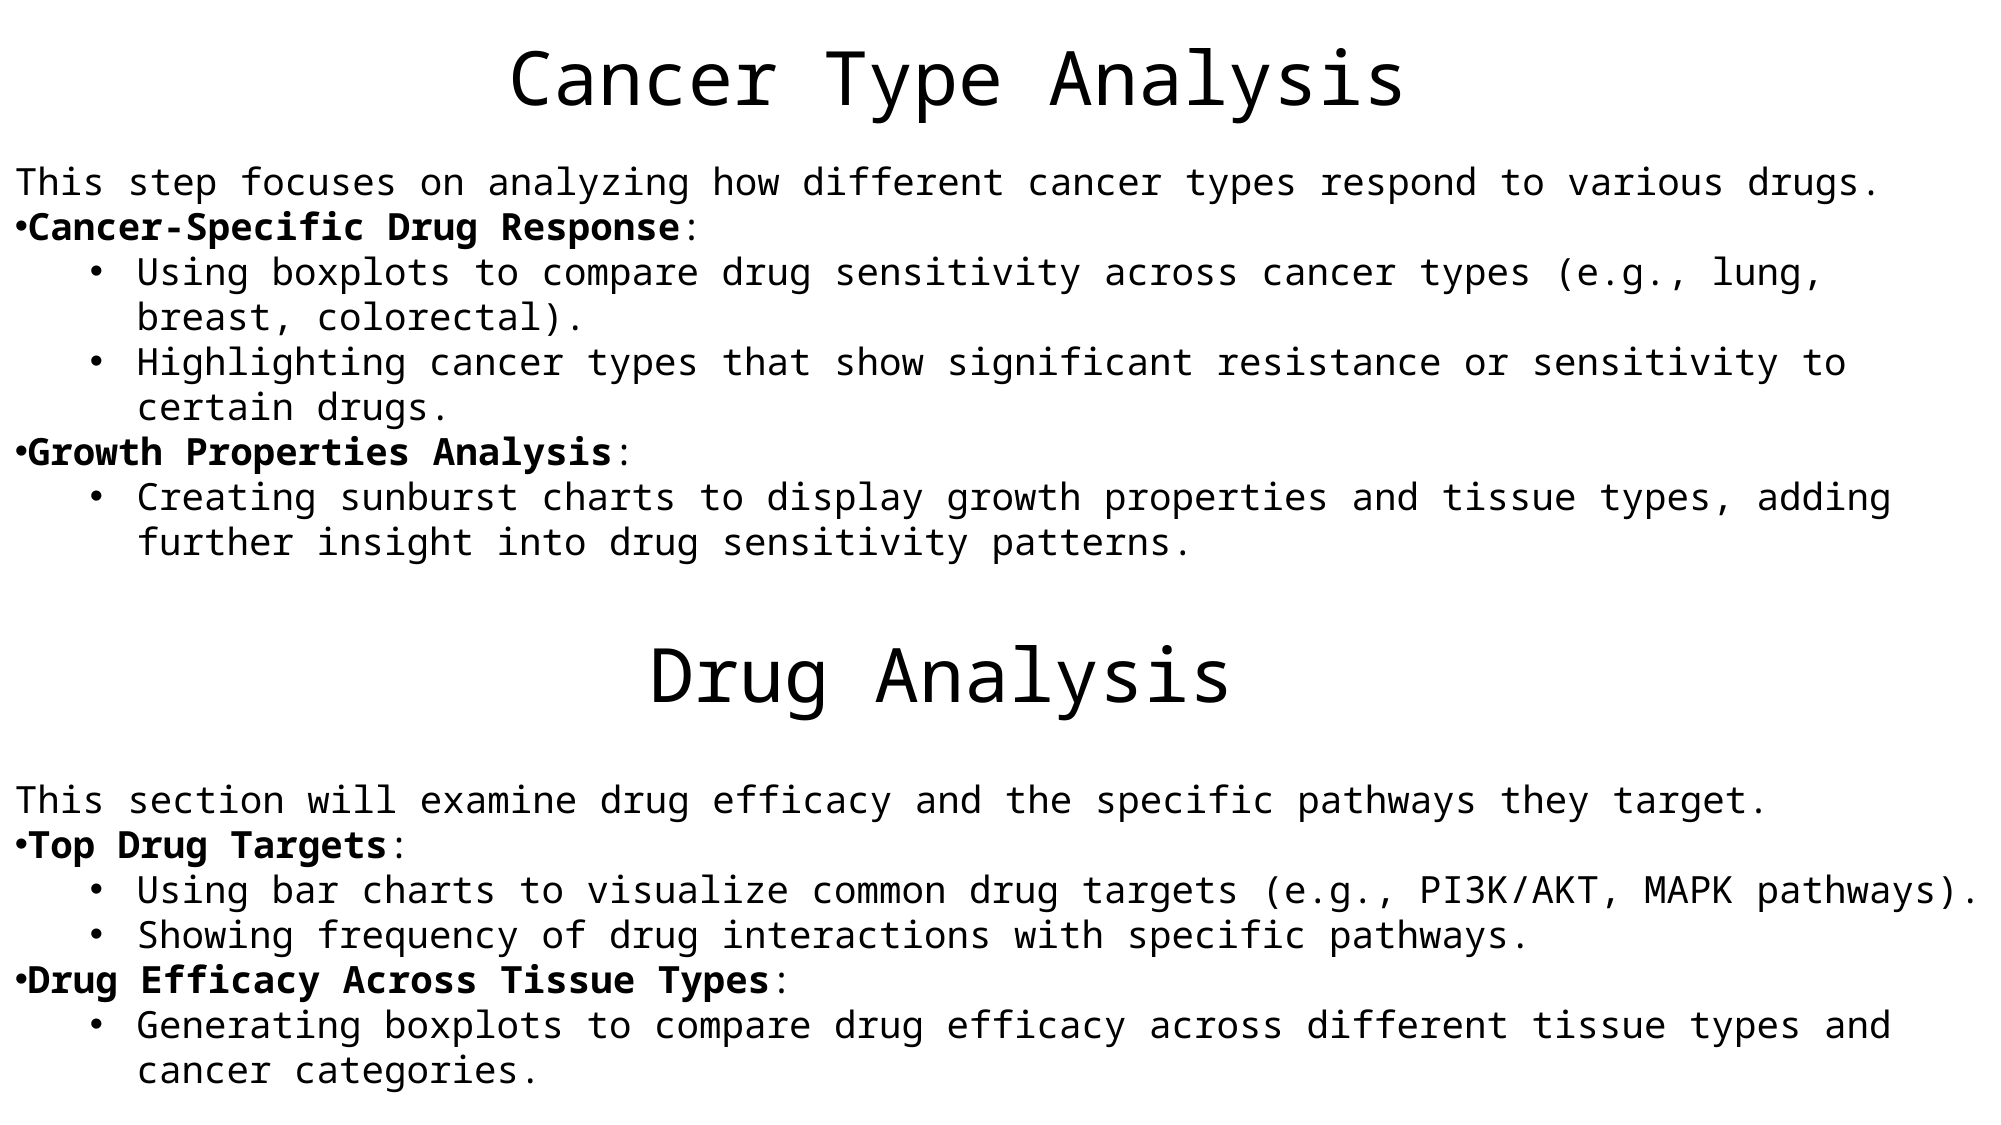

Cancer Type Analysis
This step focuses on analyzing how different cancer types respond to various drugs.
Cancer-Specific Drug Response:
Using boxplots to compare drug sensitivity across cancer types (e.g., lung, breast, colorectal).
Highlighting cancer types that show significant resistance or sensitivity to certain drugs.
Growth Properties Analysis:
Creating sunburst charts to display growth properties and tissue types, adding further insight into drug sensitivity patterns.
Drug Analysis
This section will examine drug efficacy and the specific pathways they target.
Top Drug Targets:
Using bar charts to visualize common drug targets (e.g., PI3K/AKT, MAPK pathways).
Showing frequency of drug interactions with specific pathways.
Drug Efficacy Across Tissue Types:
Generating boxplots to compare drug efficacy across different tissue types and cancer categories.